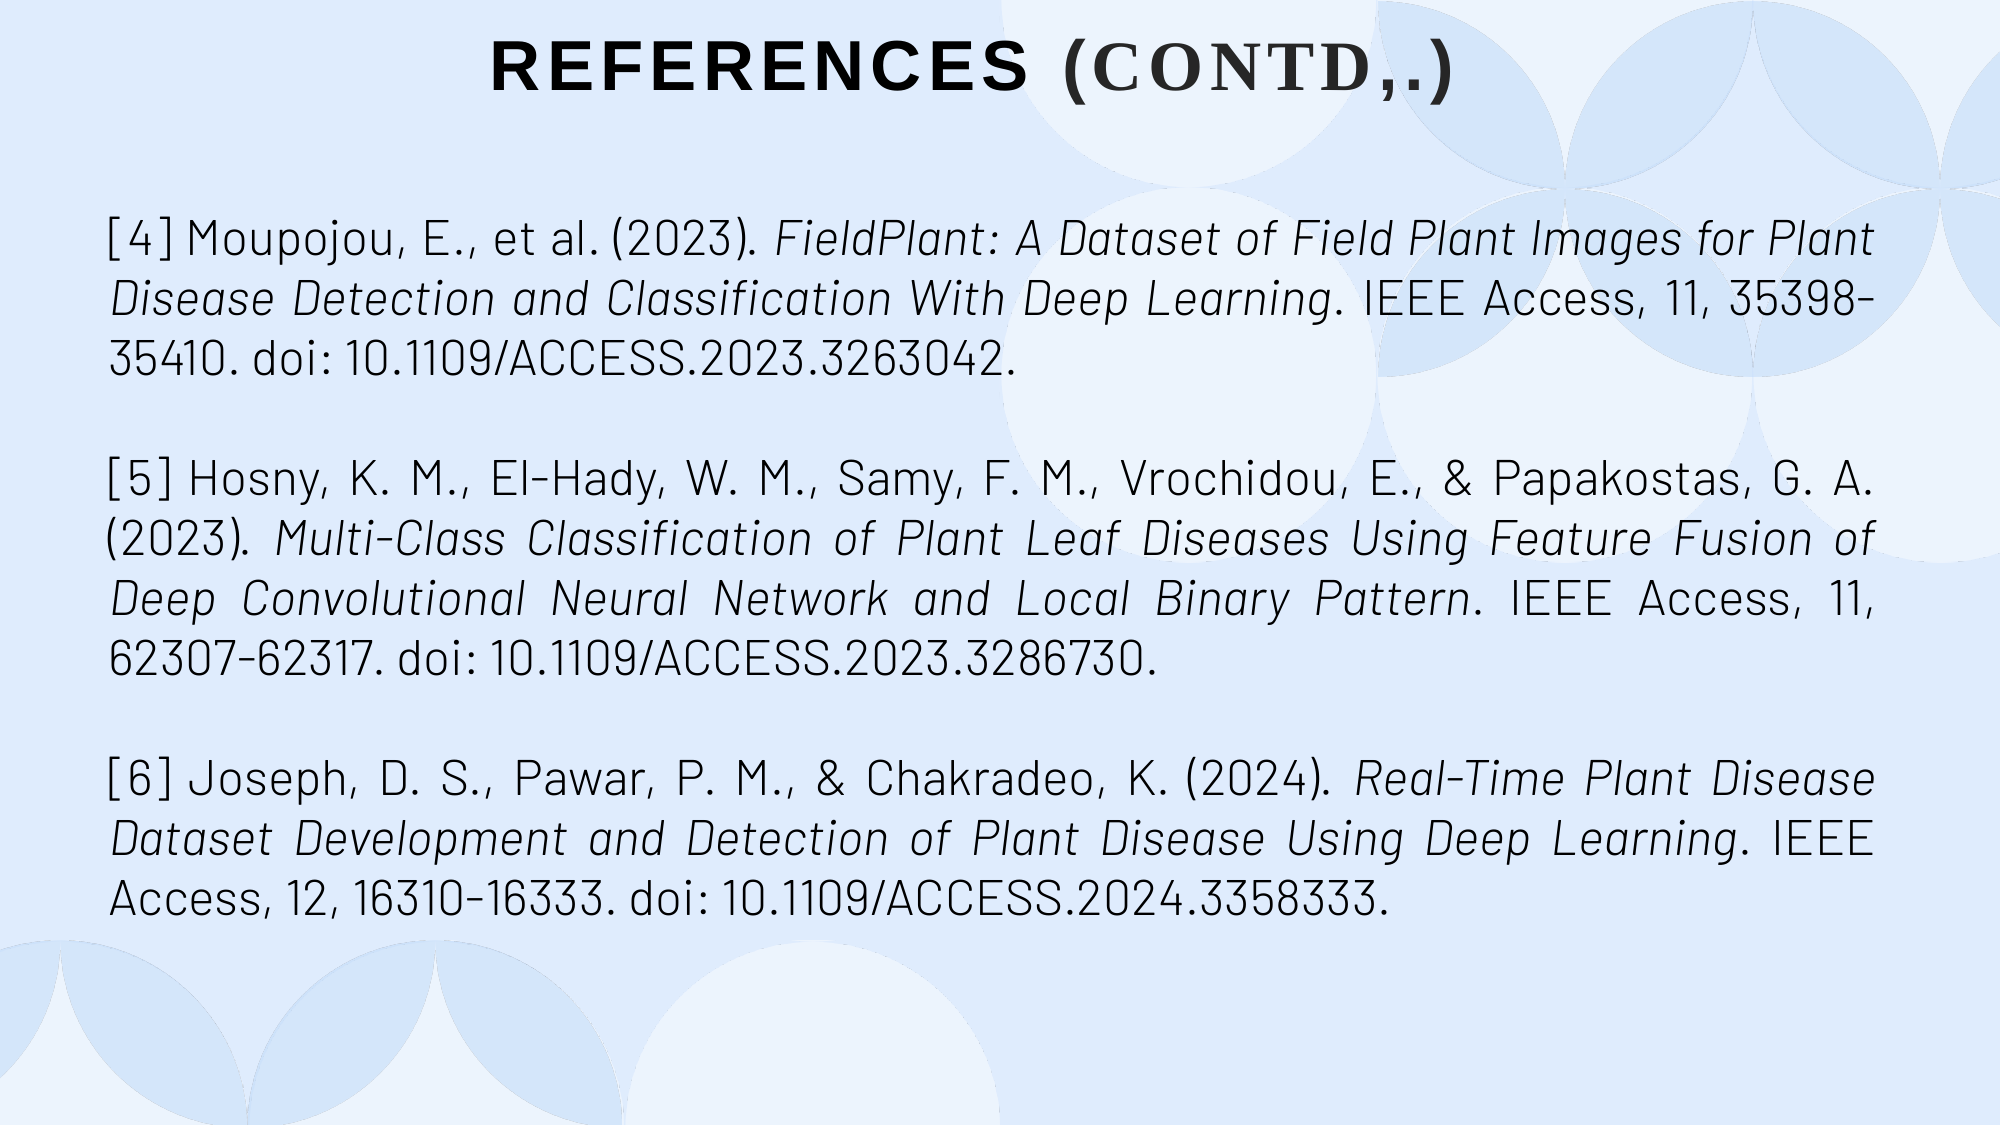

# REFERENCES (contd,.)
[4] Moupojou, E., et al. (2023). FieldPlant: A Dataset of Field Plant Images for Plant Disease Detection and Classification With Deep Learning. IEEE Access, 11, 35398-35410. doi: 10.1109/ACCESS.2023.3263042.

[5] Hosny, K. M., El-Hady, W. M., Samy, F. M., Vrochidou, E., & Papakostas, G. A. (2023). Multi-Class Classification of Plant Leaf Diseases Using Feature Fusion of Deep Convolutional Neural Network and Local Binary Pattern. IEEE Access, 11, 62307-62317. doi: 10.1109/ACCESS.2023.3286730.

[6] Joseph, D. S., Pawar, P. M., & Chakradeo, K. (2024). Real-Time Plant Disease Dataset Development and Detection of Plant Disease Using Deep Learning. IEEE Access, 12, 16310-16333. doi: 10.1109/ACCESS.2024.3358333.